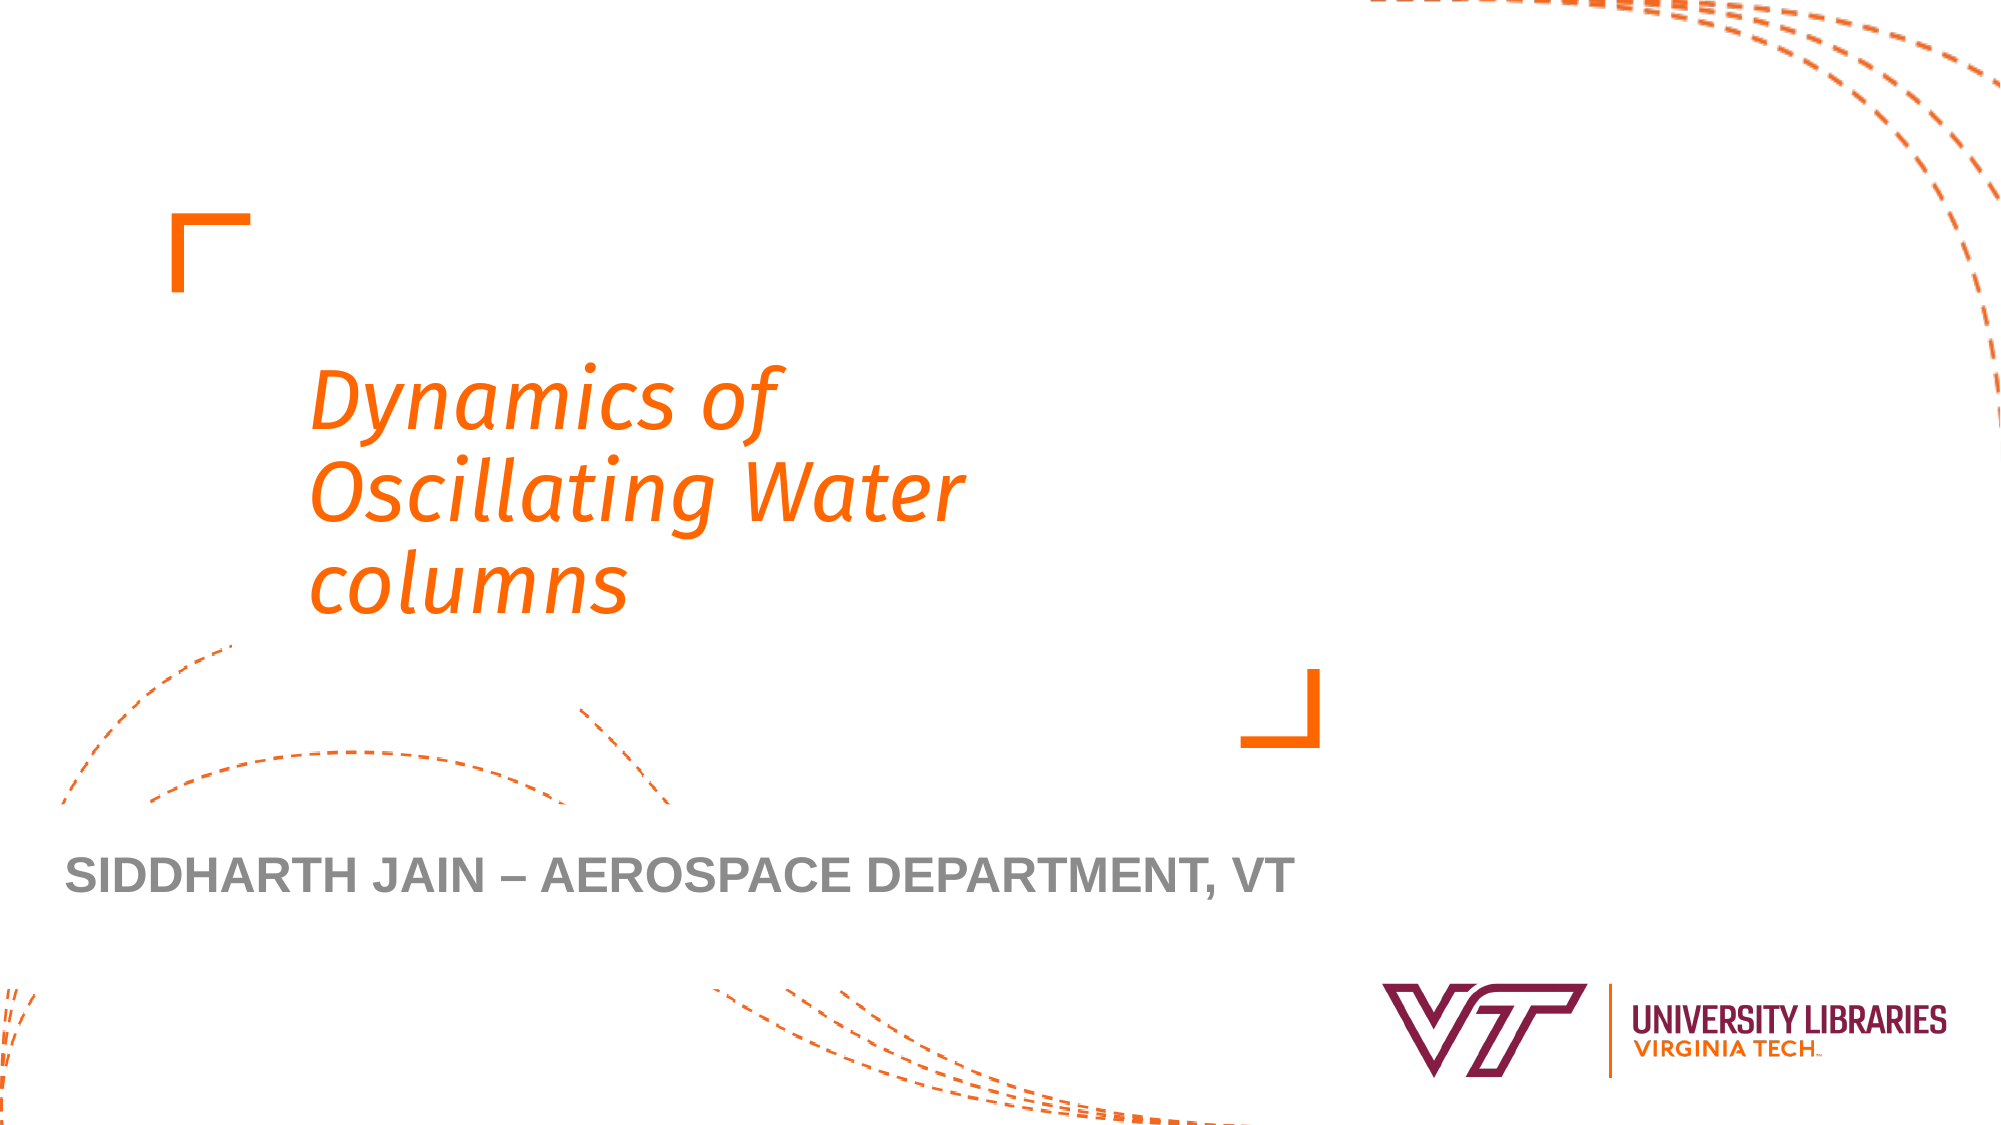

# Dynamics of Oscillating Water columns
Siddharth Jain – Aerospace Department, VT